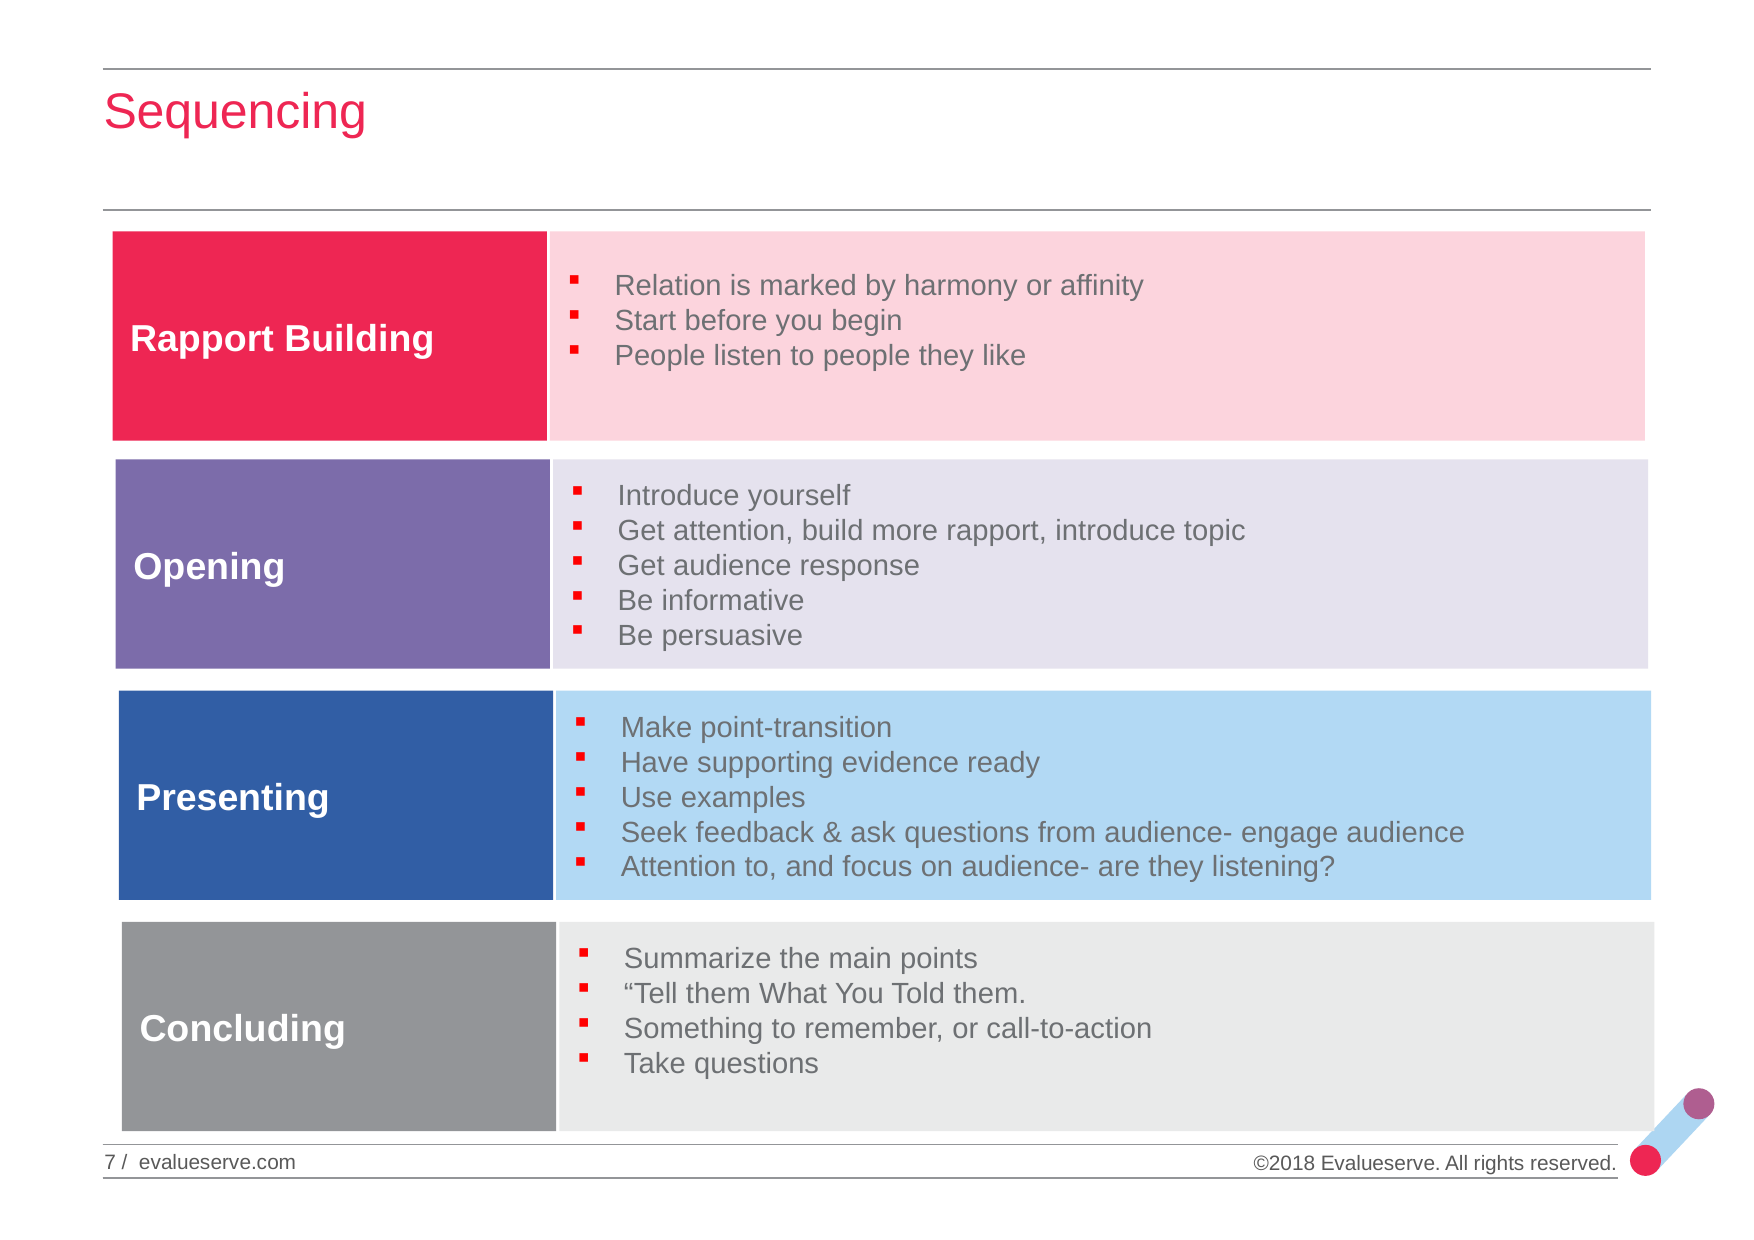

# Sequencing
Rapport Building
Relation is marked by harmony or affinity
Start before you begin
People listen to people they like

Opening
Introduce yourself
Get attention, build more rapport, introduce topic
Get audience response
Be informative
Be persuasive
Presenting
Make point-transition
Have supporting evidence ready
Use examples
Seek feedback & ask questions from audience- engage audience
Attention to, and focus on audience- are they listening?
Concluding
Summarize the main points
“Tell them What You Told them.
Something to remember, or call-to-action
Take questions

7 /  evalueserve.com
©2018 Evalueserve. All rights reserved.